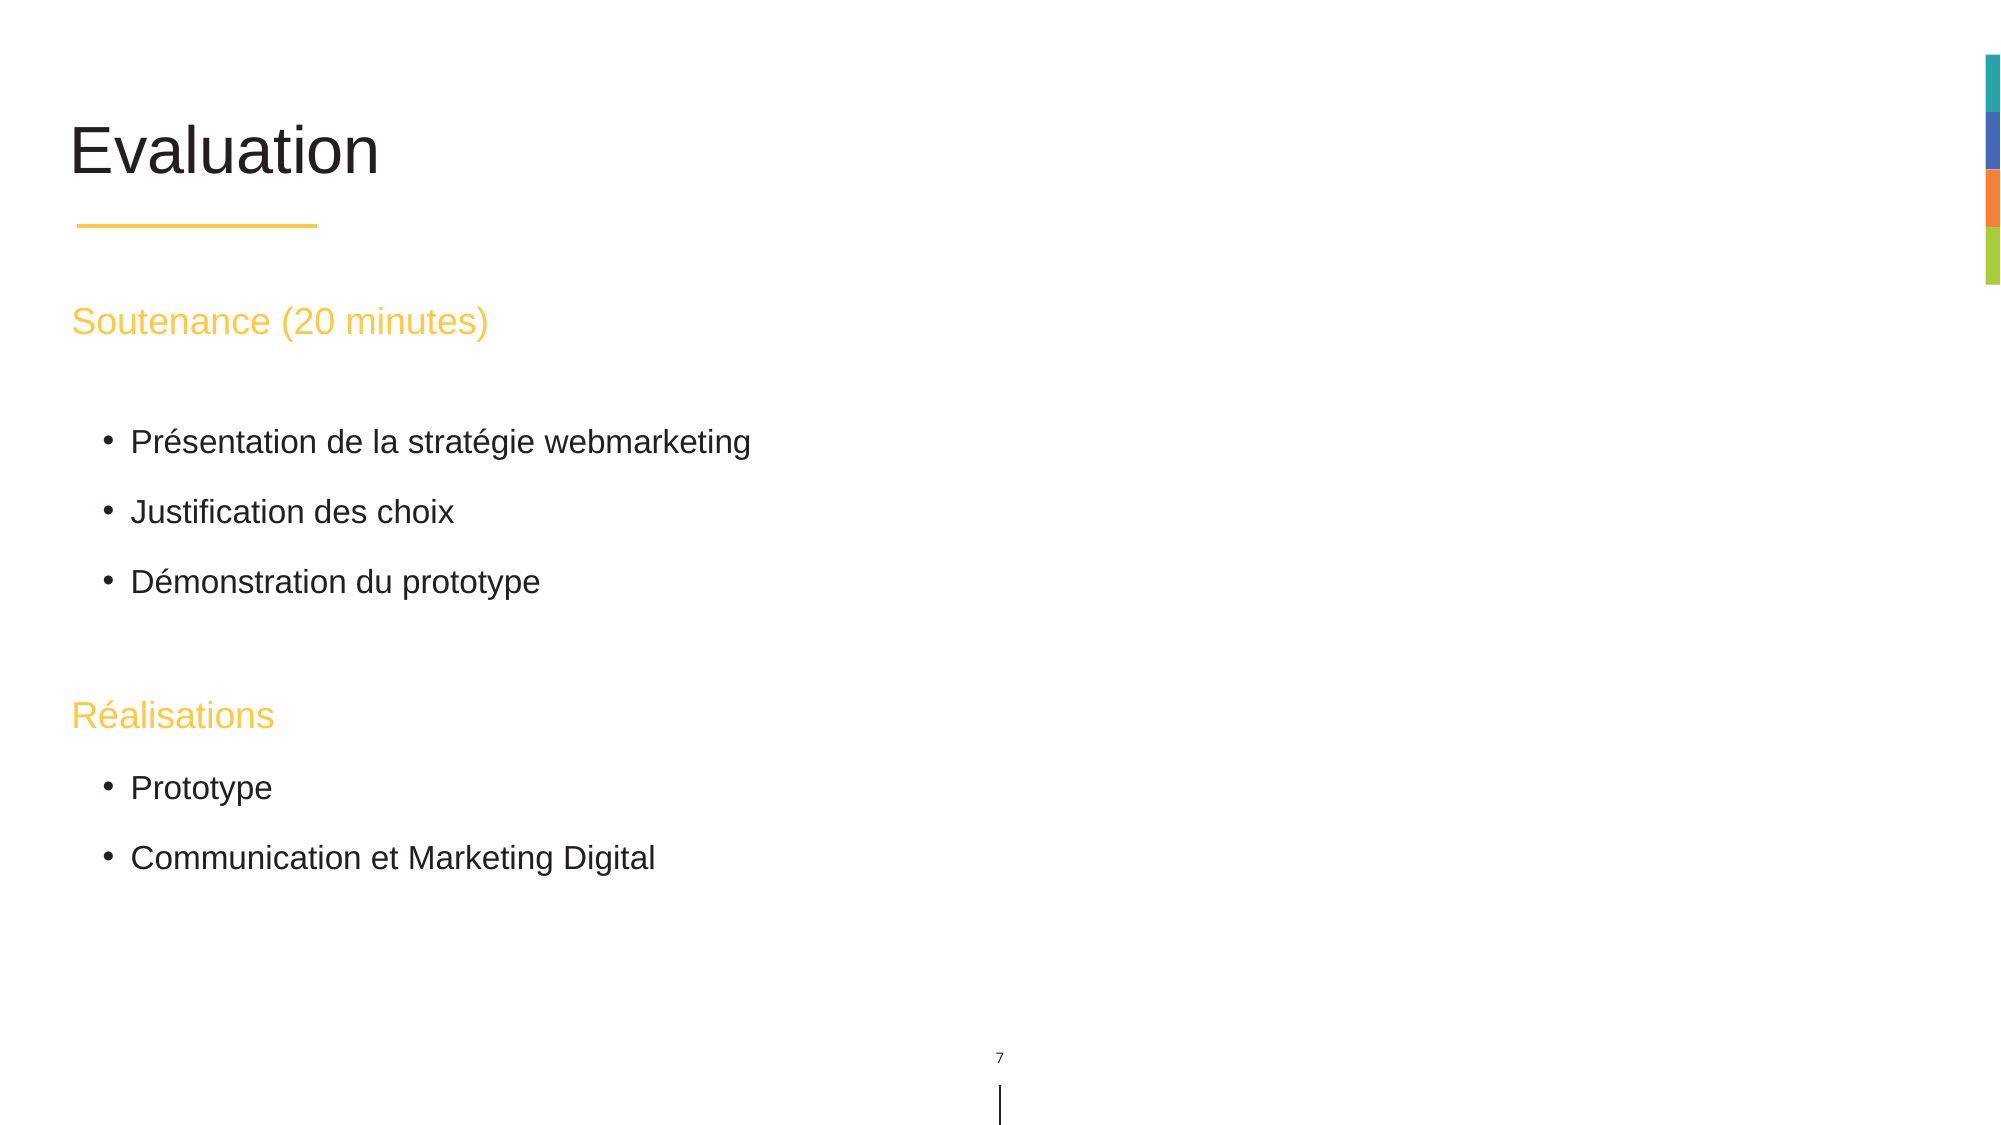

# Evaluation
Soutenance (20 minutes)

Présentation de la stratégie webmarketing
Justification des choix
Démonstration du prototype

Réalisations
Prototype
Communication et Marketing Digital

7